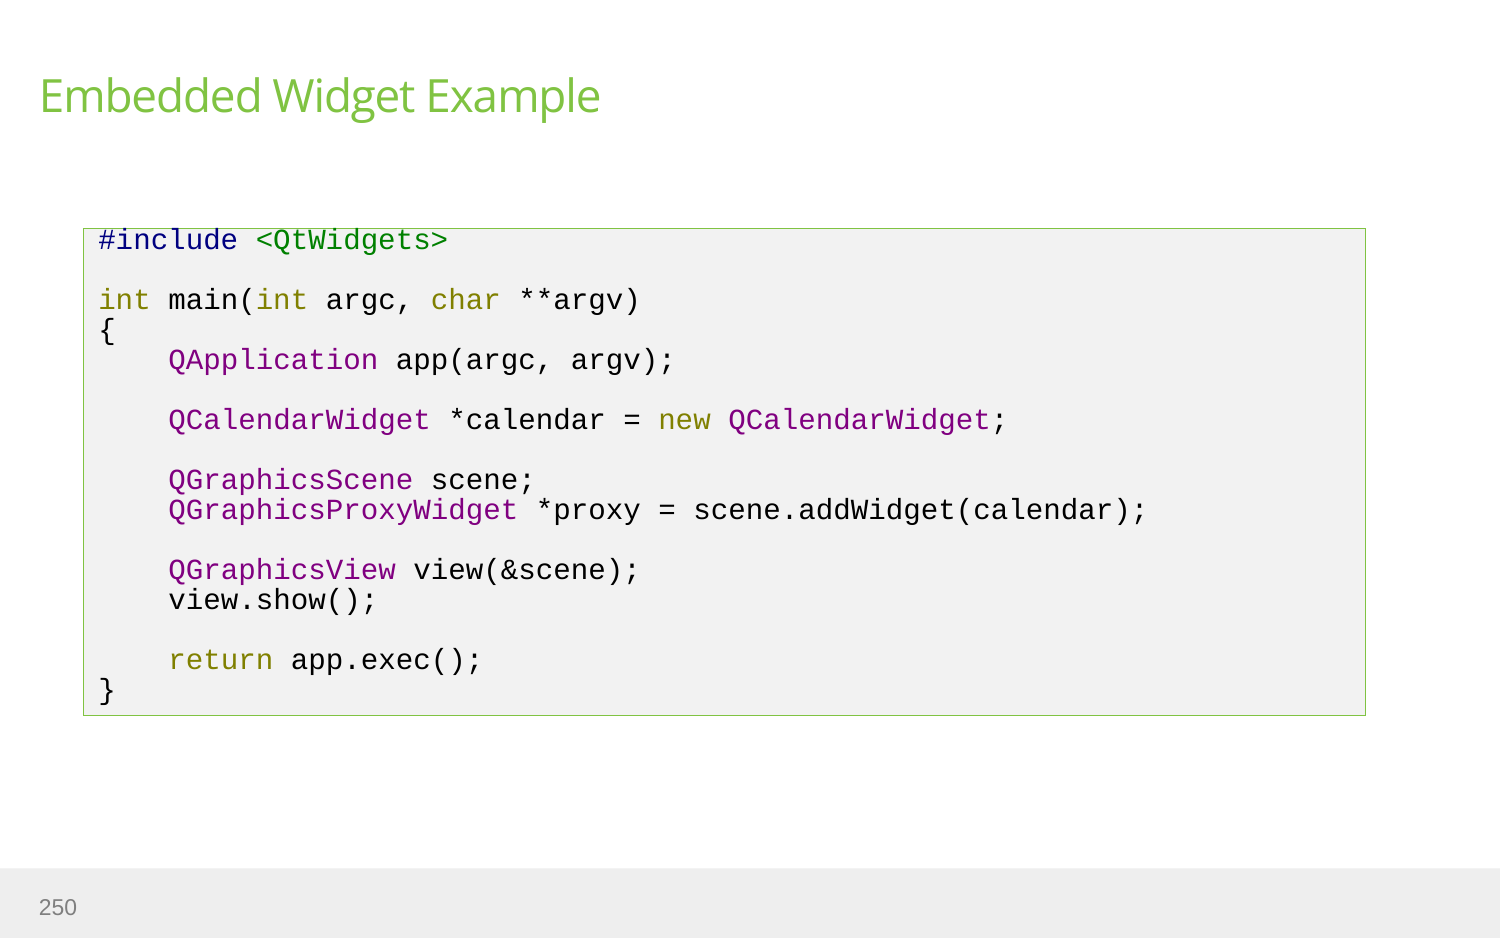

# Embedded Widget Example
#include <QtWidgets>

int main(int argc, char **argv)
{
    QApplication app(argc, argv);

    QCalendarWidget *calendar = new QCalendarWidget;

    QGraphicsScene scene;
    QGraphicsProxyWidget *proxy = scene.addWidget(calendar);

    QGraphicsView view(&scene);
    view.show();

    return app.exec();
}
250